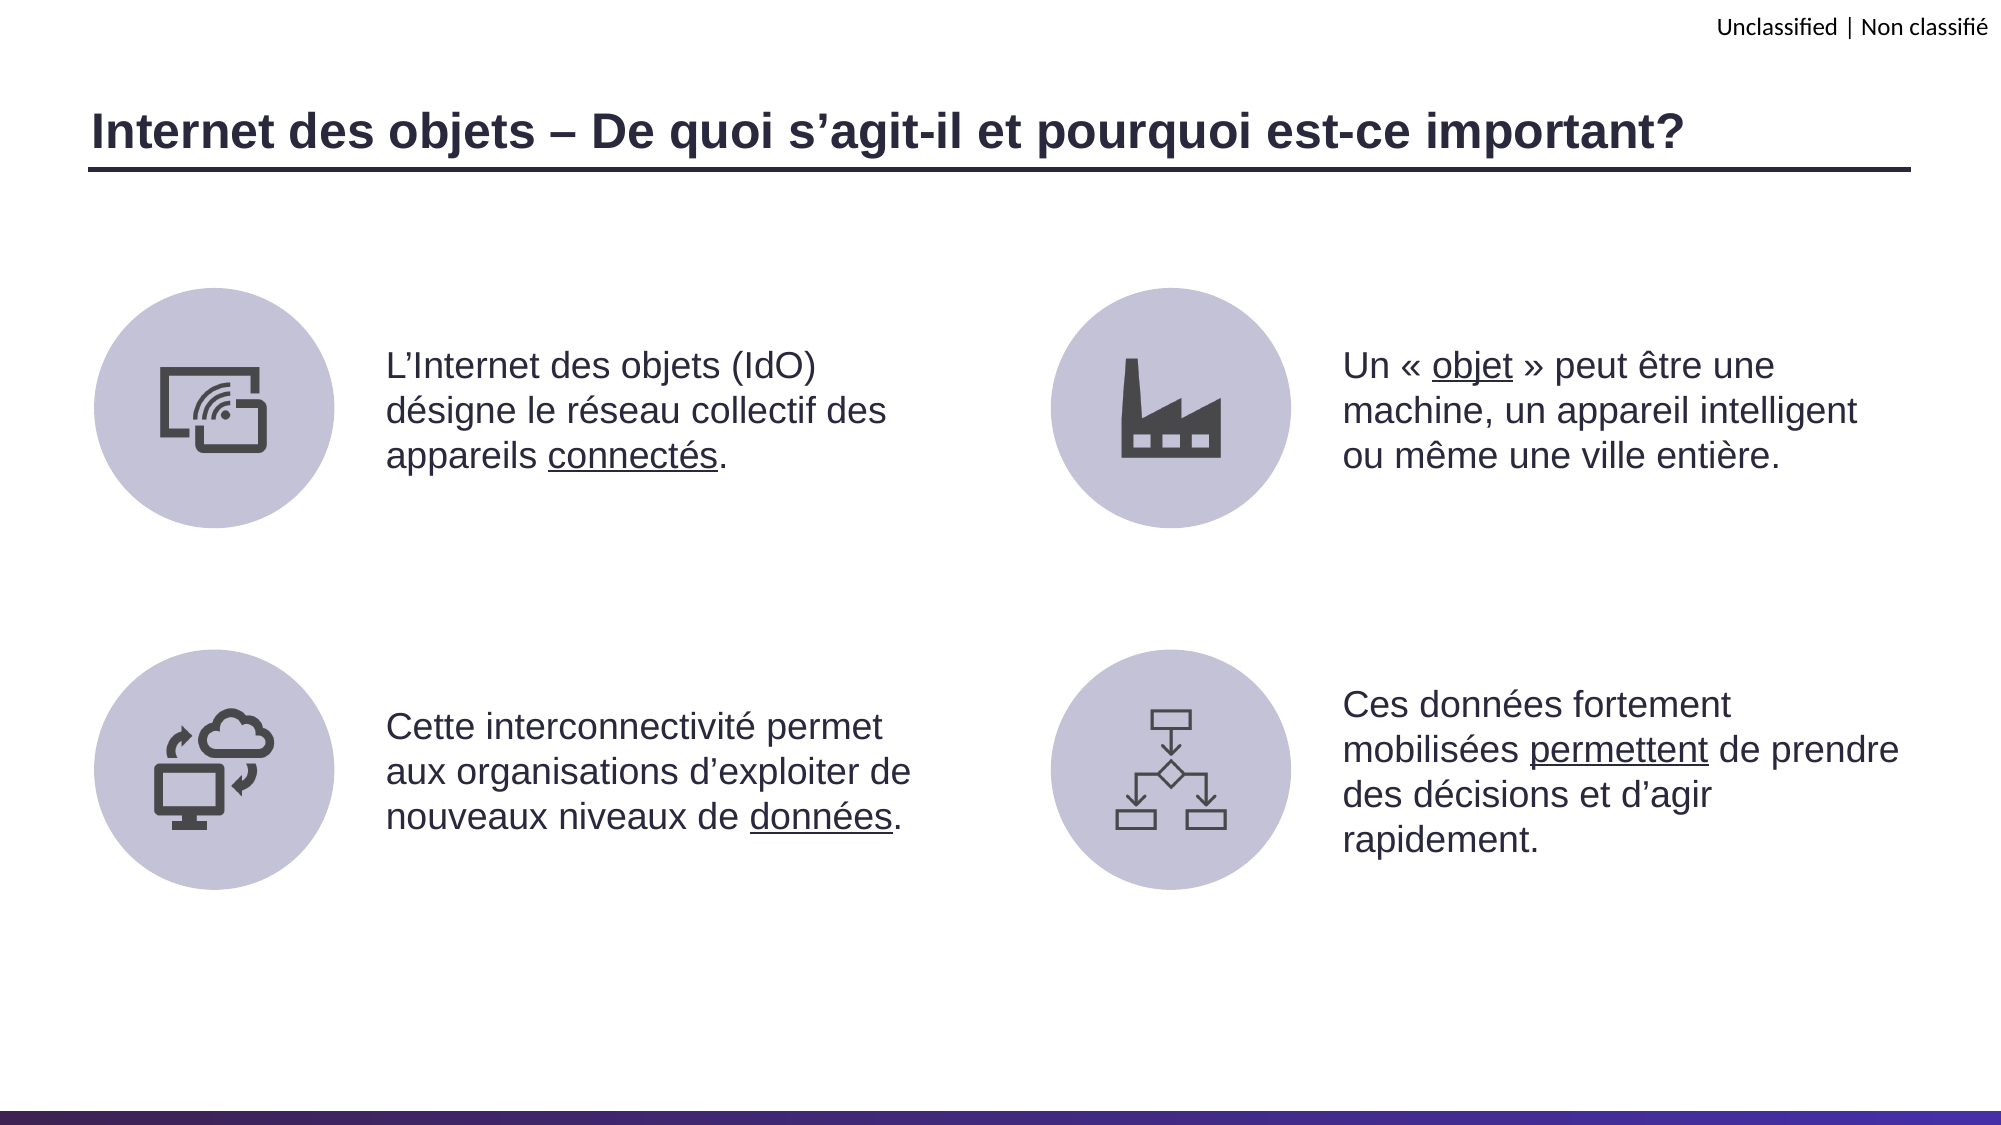

# Internet des objets – De quoi s’agit-il et pourquoi est-ce important?
L’Internet des objets (IdO) désigne le réseau collectif des appareils connectés.
Un « objet » peut être une machine, un appareil intelligent ou même une ville entière.
Cette interconnectivité permet aux organisations d’exploiter de nouveaux niveaux de données.
Ces données fortement mobilisées permettent de prendre des décisions et d’agir rapidement.